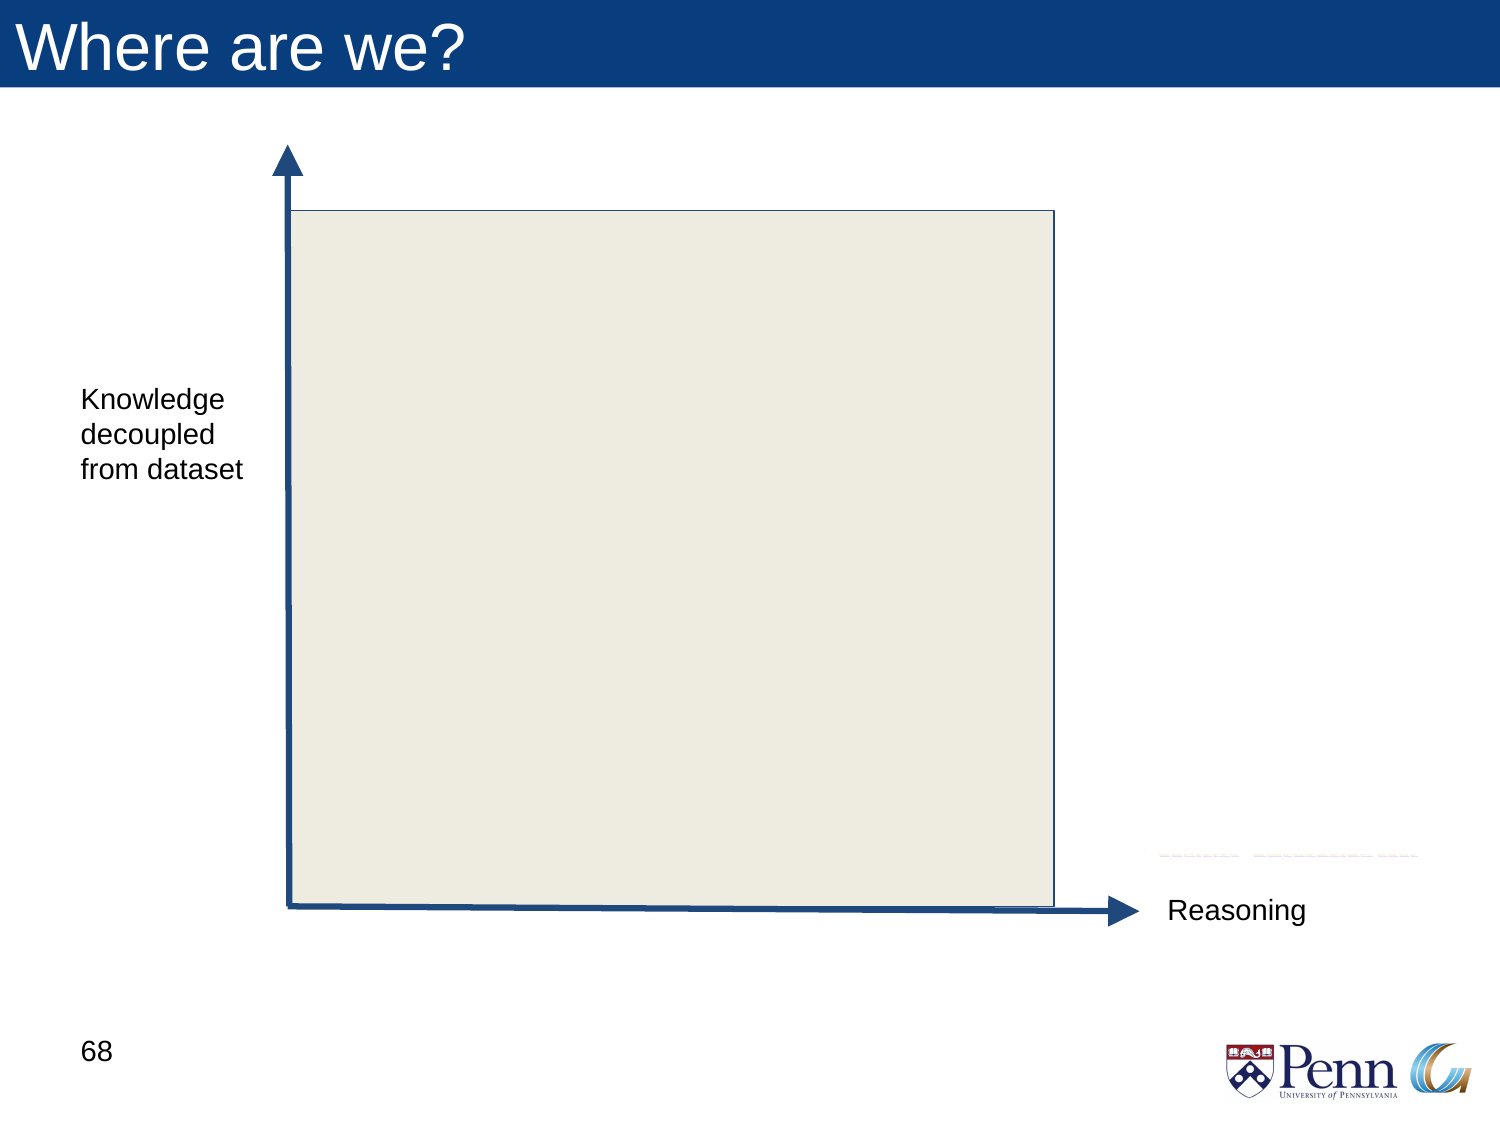

# Where are we?

Knowledge decoupled from dataset
Reasoning
68